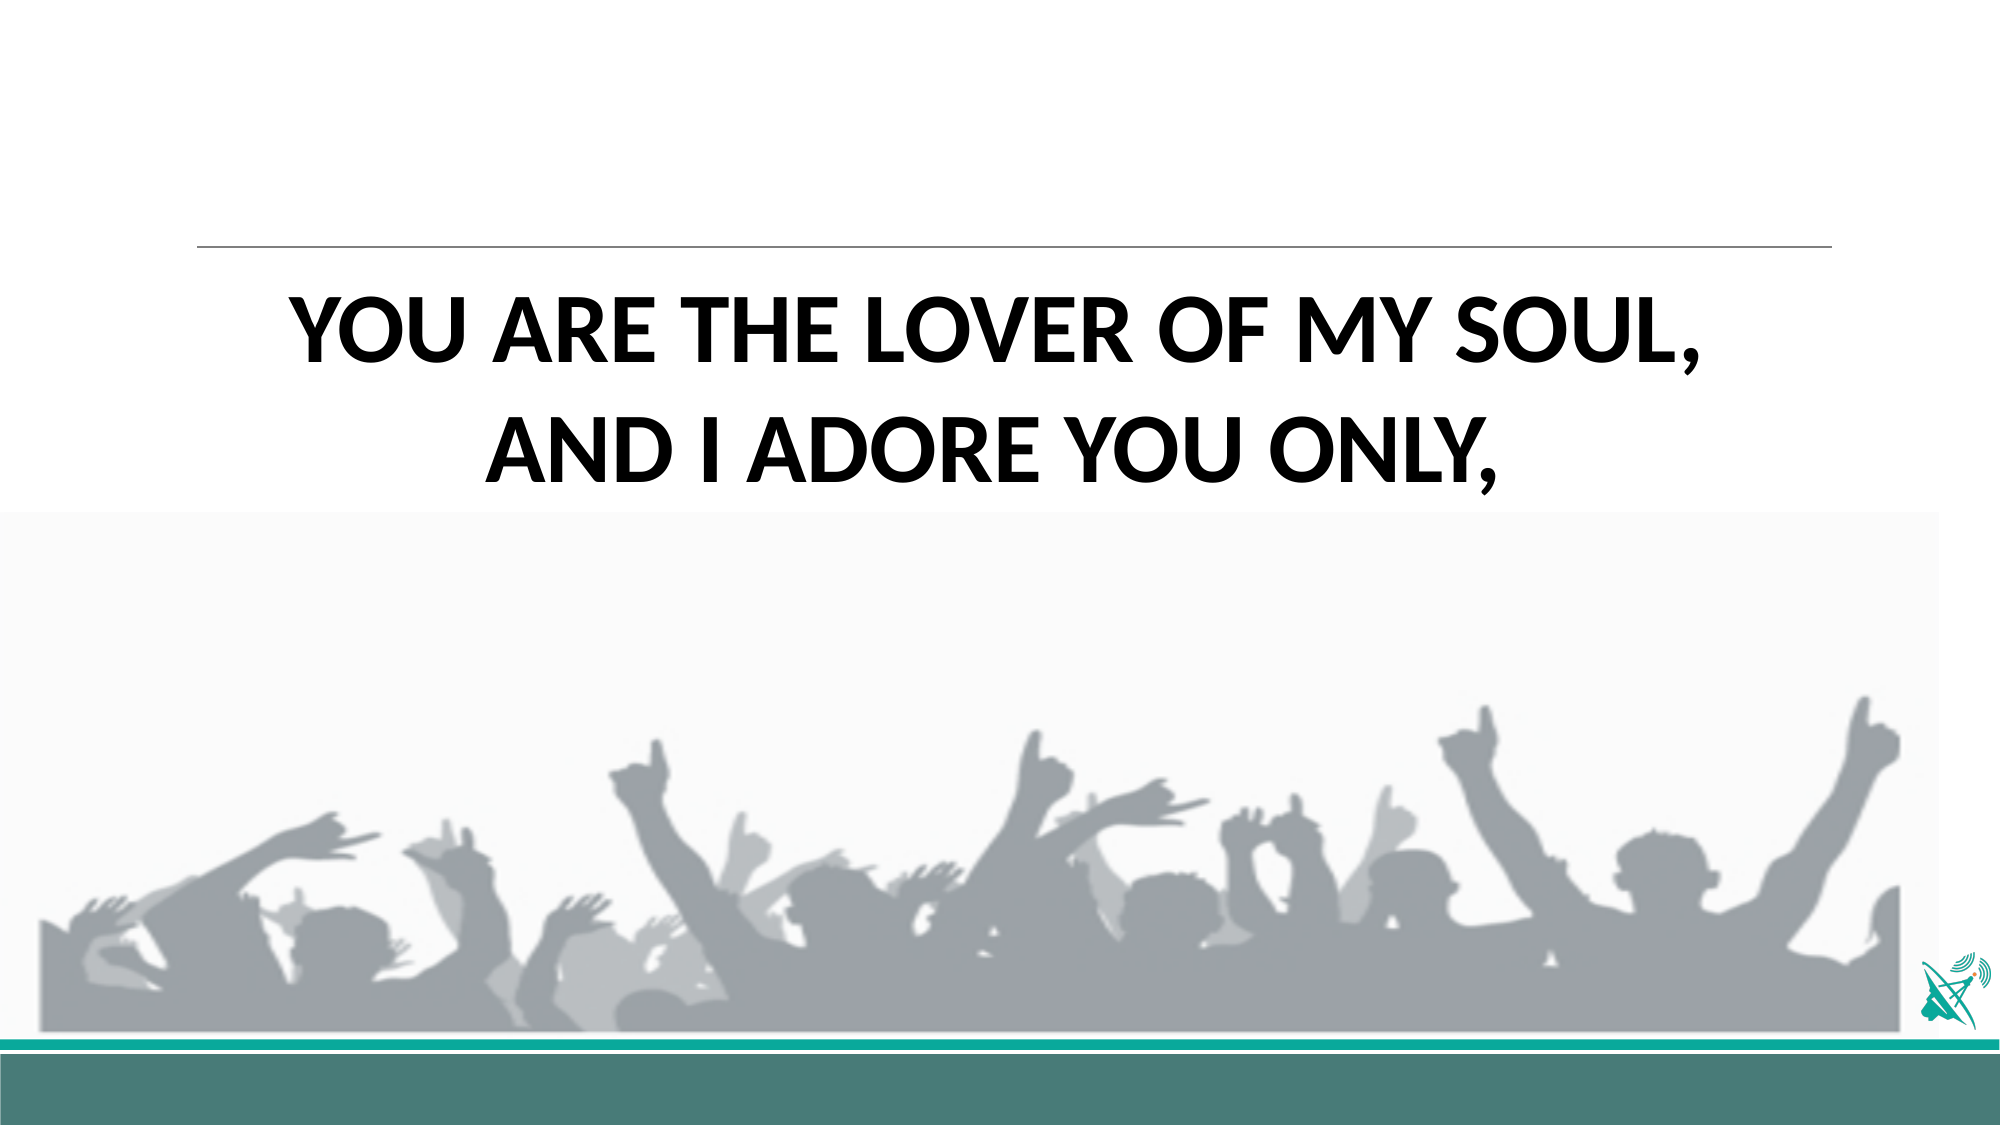

YOU ARE THE LOVER OF MY SOUL,
AND I ADORE YOU ONLY,